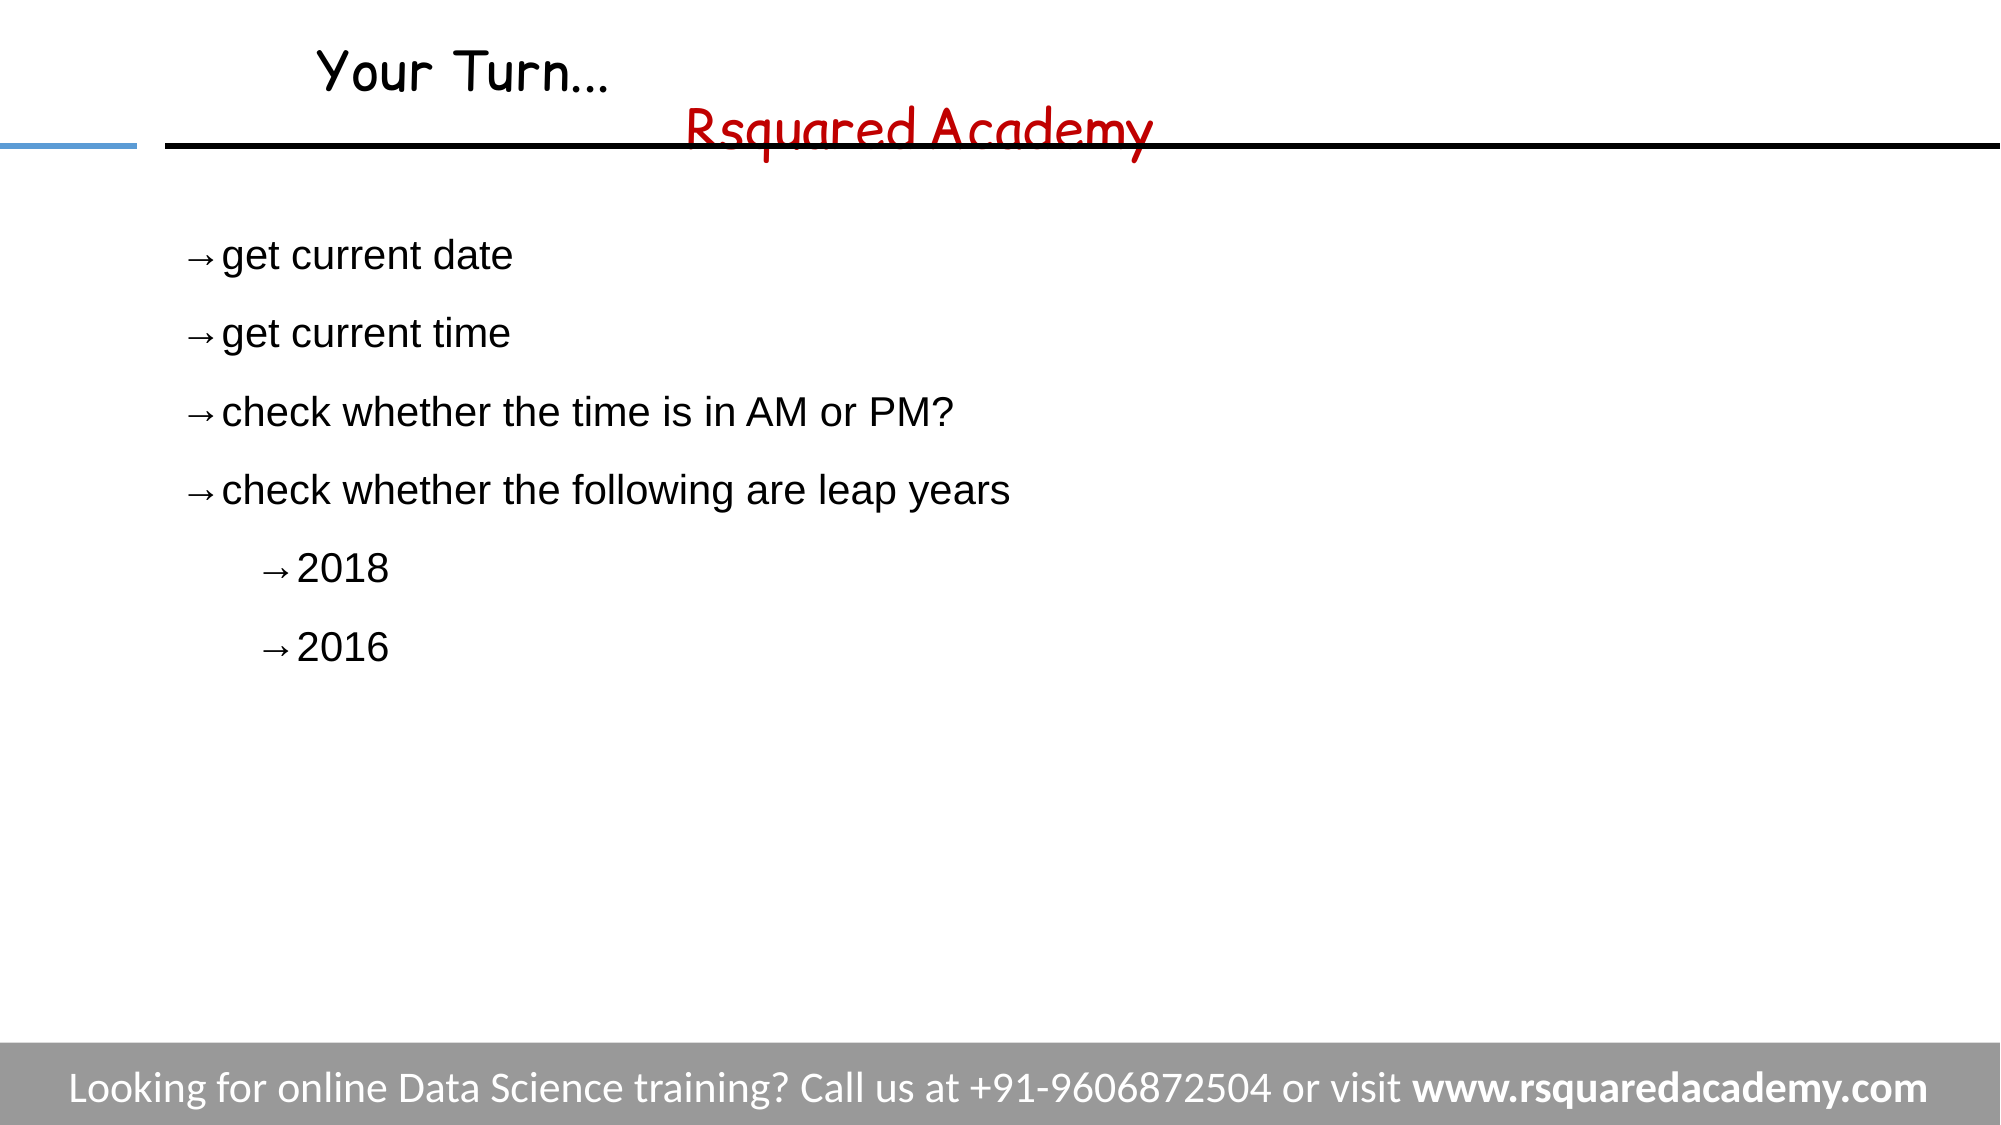

# Your Turn...			 	             					    	             Rsquared Academy
get current date
get current time
check whether the time is in AM or PM?
check whether the following are leap years
2018
2016

Looking for online Data Science training? Call us at +91-9606872504 or visit www.rsquaredacademy.com
9